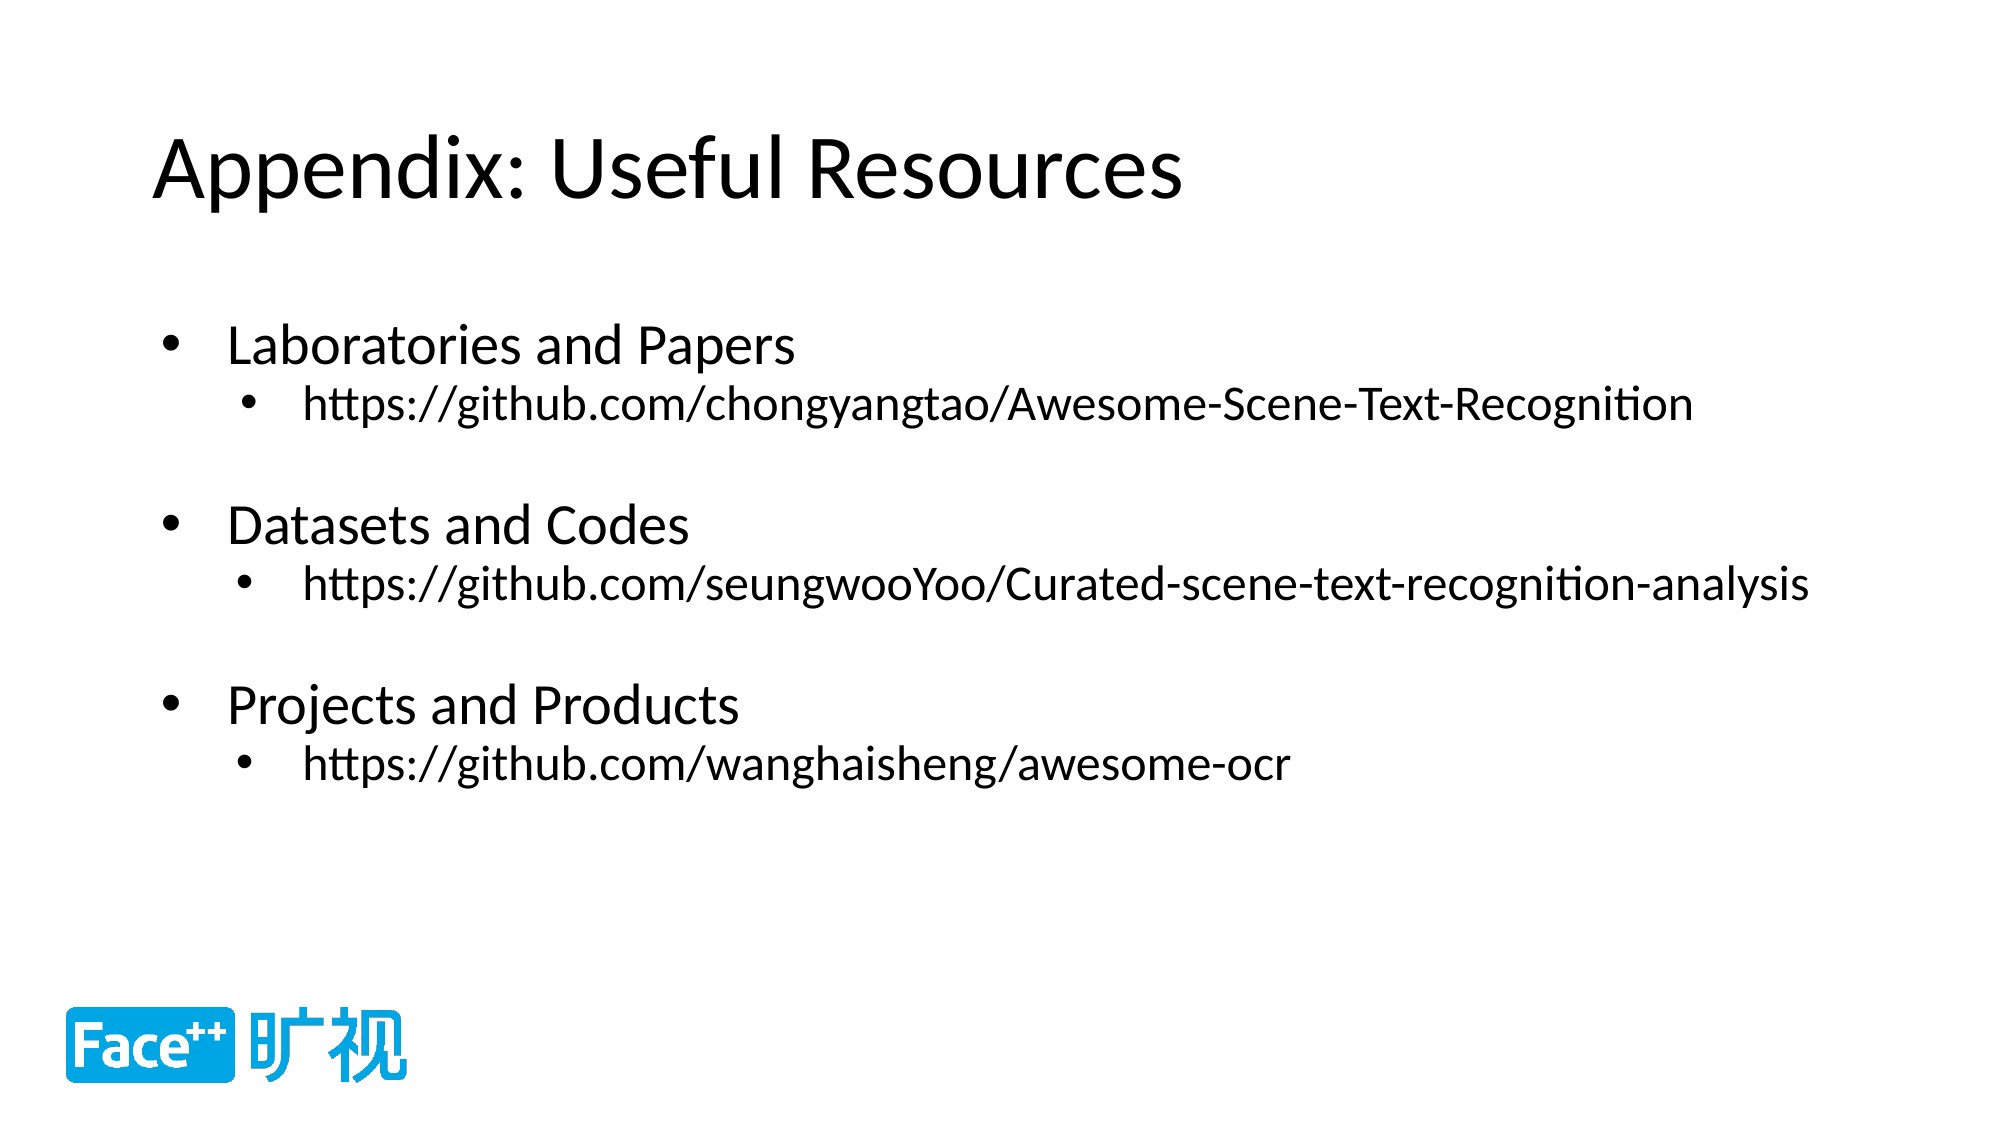

# Appendix: Useful Resources
Laboratories and Papers
https://github.com/chongyangtao/Awesome-Scene-Text-Recognition

Datasets and Codes
https://github.com/seungwooYoo/Curated-scene-text-recognition-analysis

Projects and Products
https://github.com/wanghaisheng/awesome-ocr
58